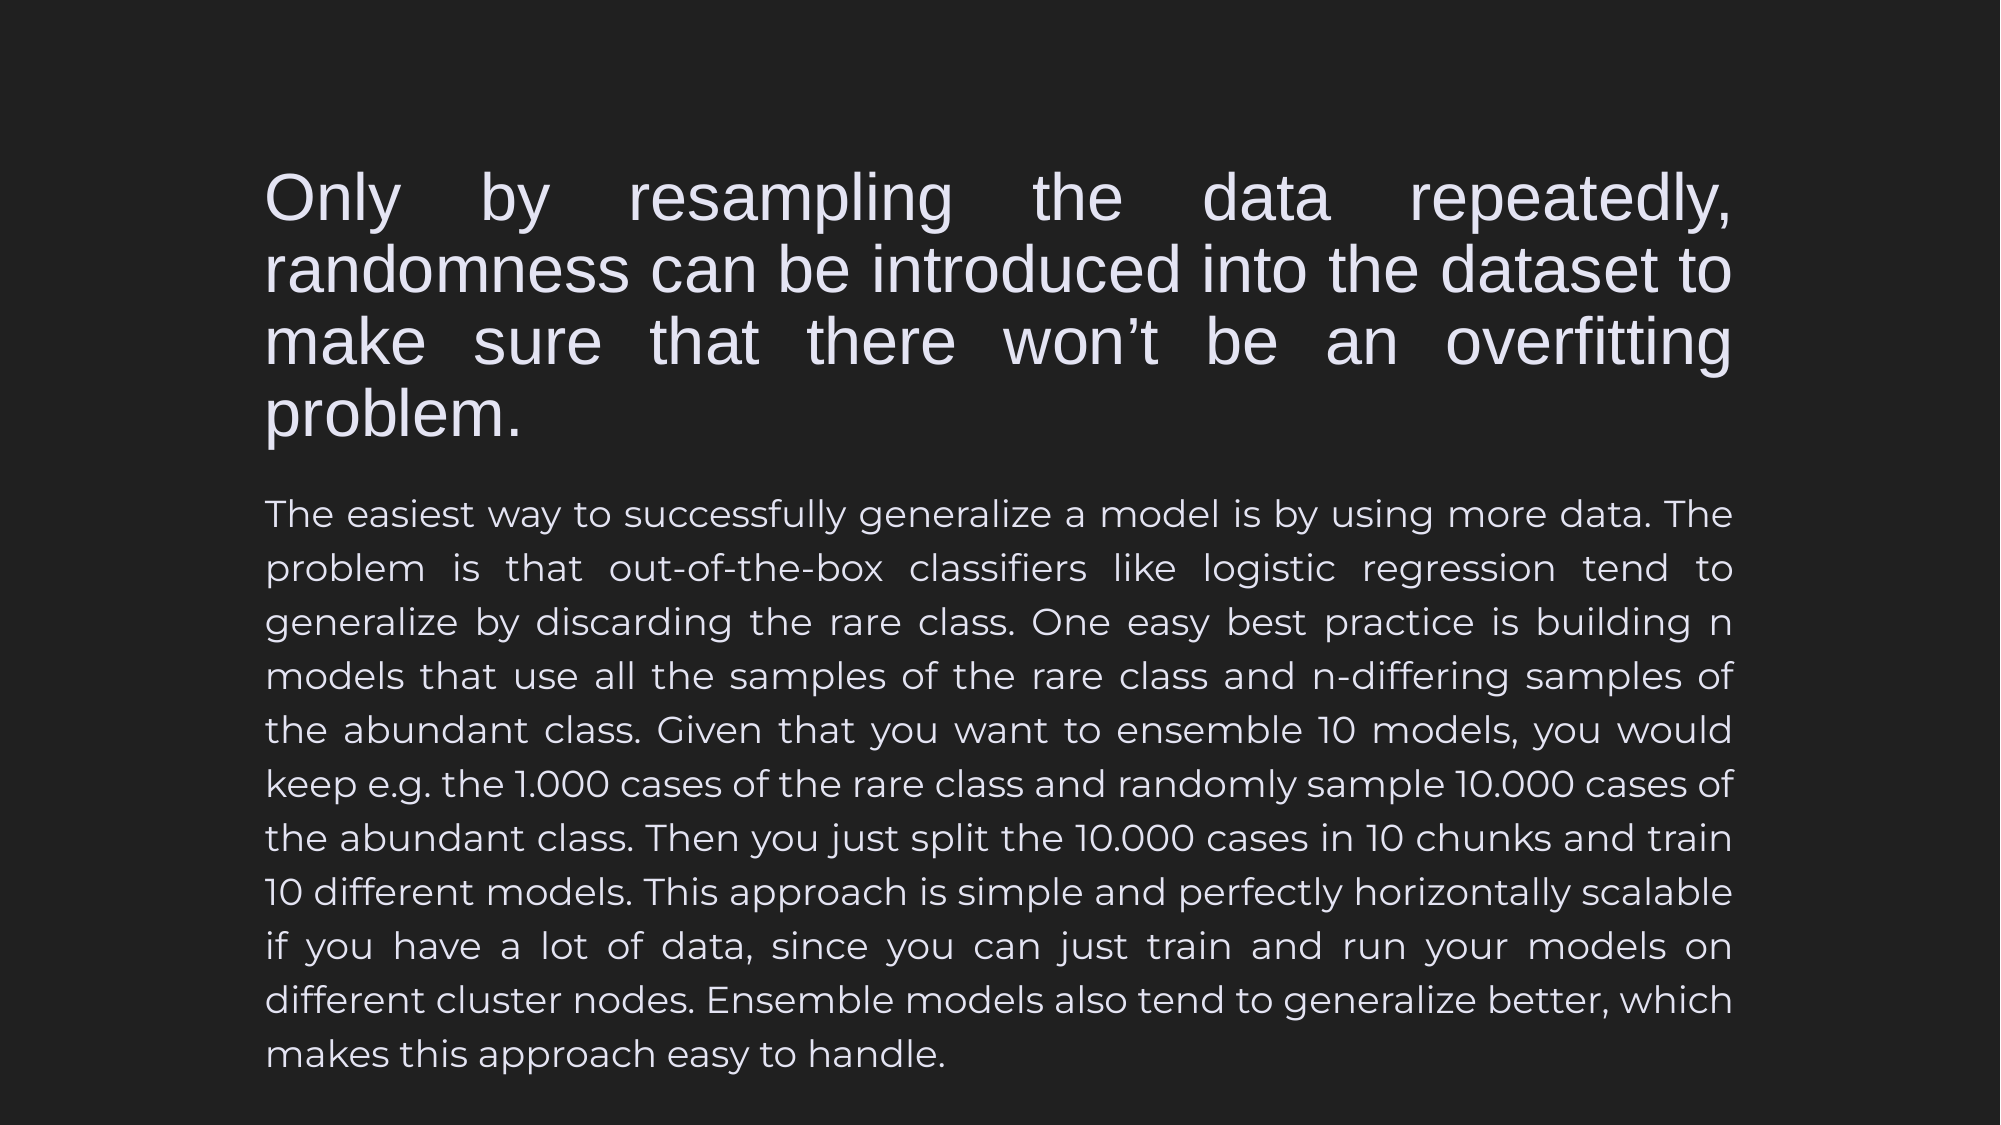

# Only by resampling the data repeatedly, randomness can be introduced into the dataset to make sure that there won’t be an overfitting problem.
The easiest way to successfully generalize a model is by using more data. The problem is that out-of-the-box classifiers like logistic regression tend to generalize by discarding the rare class. One easy best practice is building n models that use all the samples of the rare class and n-differing samples of the abundant class. Given that you want to ensemble 10 models, you would keep e.g. the 1.000 cases of the rare class and randomly sample 10.000 cases of the abundant class. Then you just split the 10.000 cases in 10 chunks and train 10 different models. This approach is simple and perfectly horizontally scalable if you have a lot of data, since you can just train and run your models on different cluster nodes. Ensemble models also tend to generalize better, which makes this approach easy to handle.